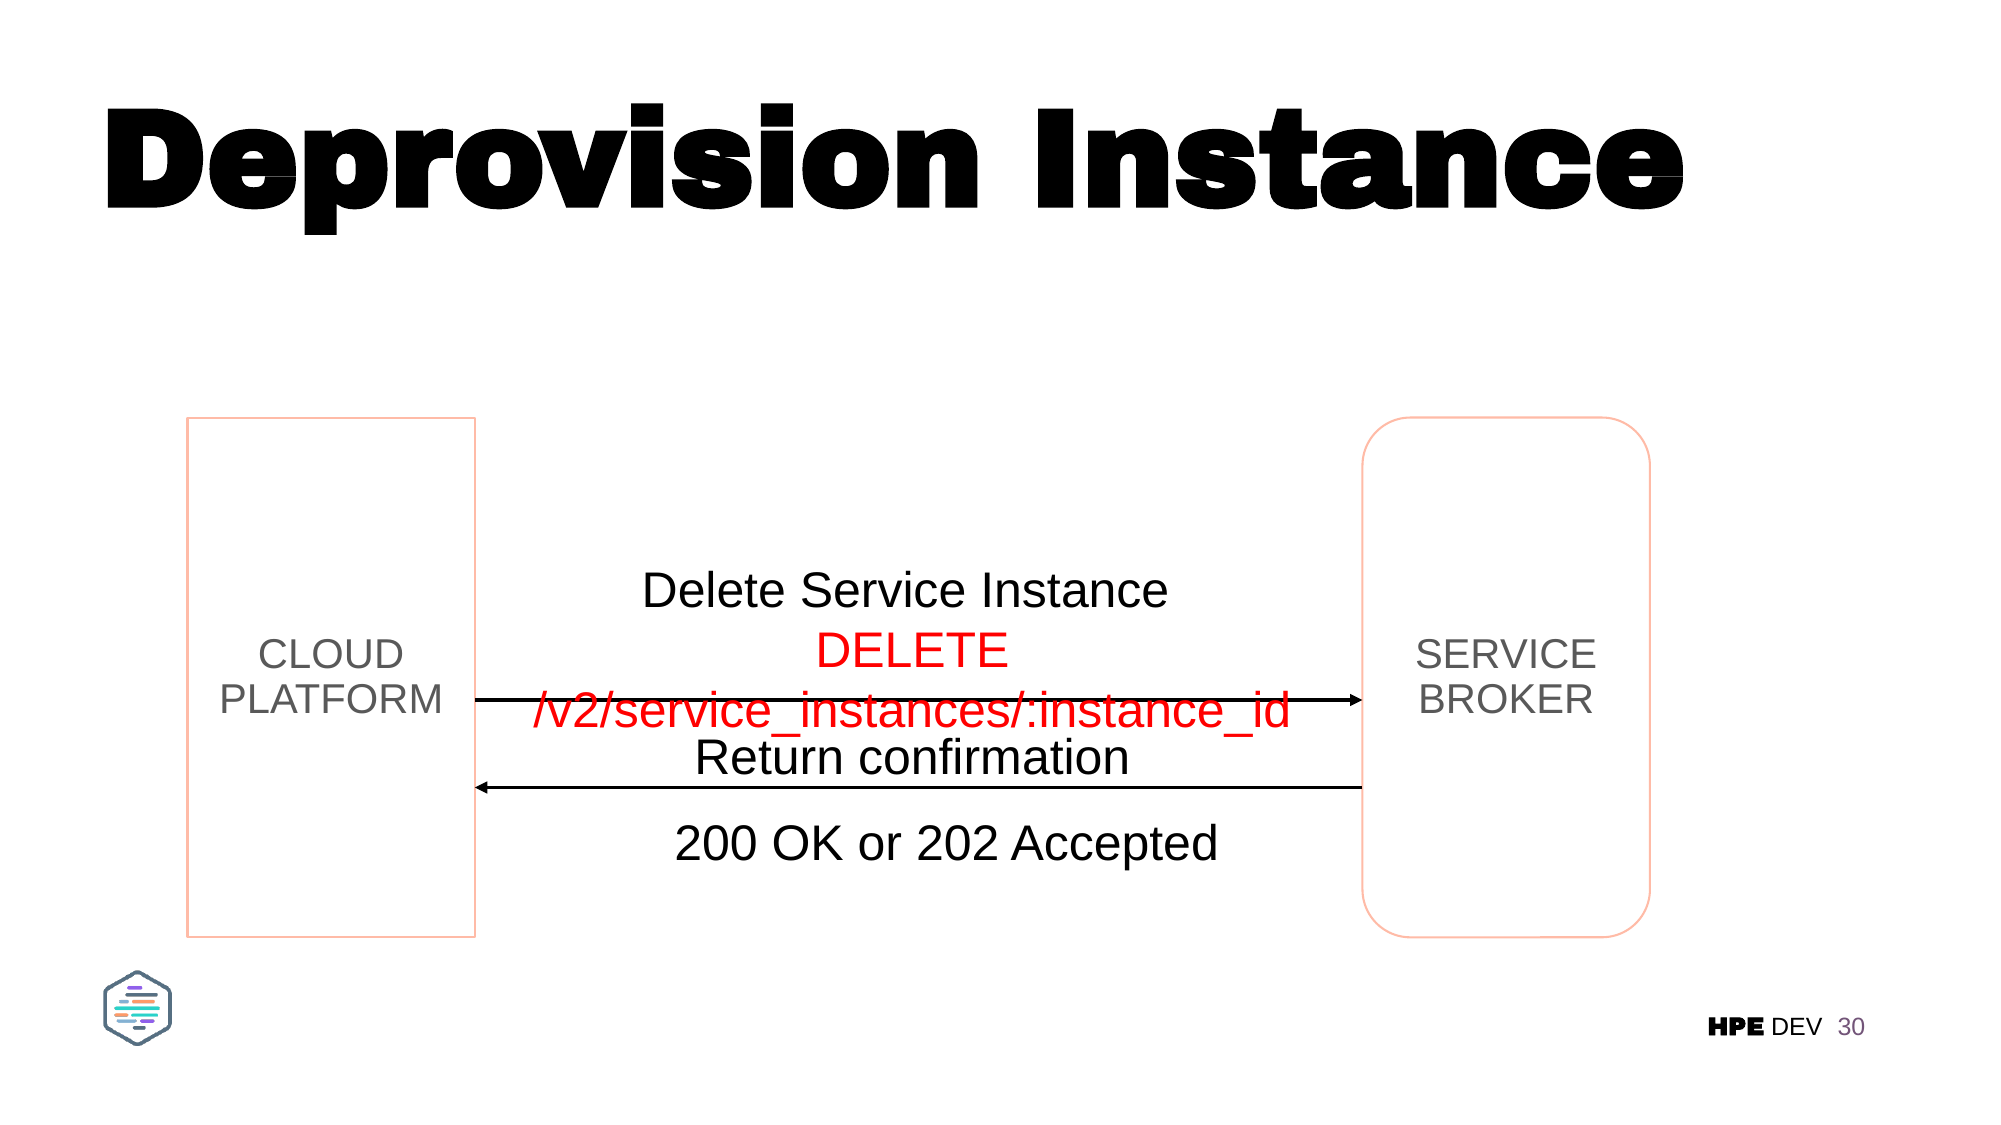

# Deprovision Instance
CLOUD PLATFORM
SERVICE
BROKER
Delete Service Instance
DELETE /v2/service_instances/:instance_id
Return confirmation
200 OK or 202 Accepted
30